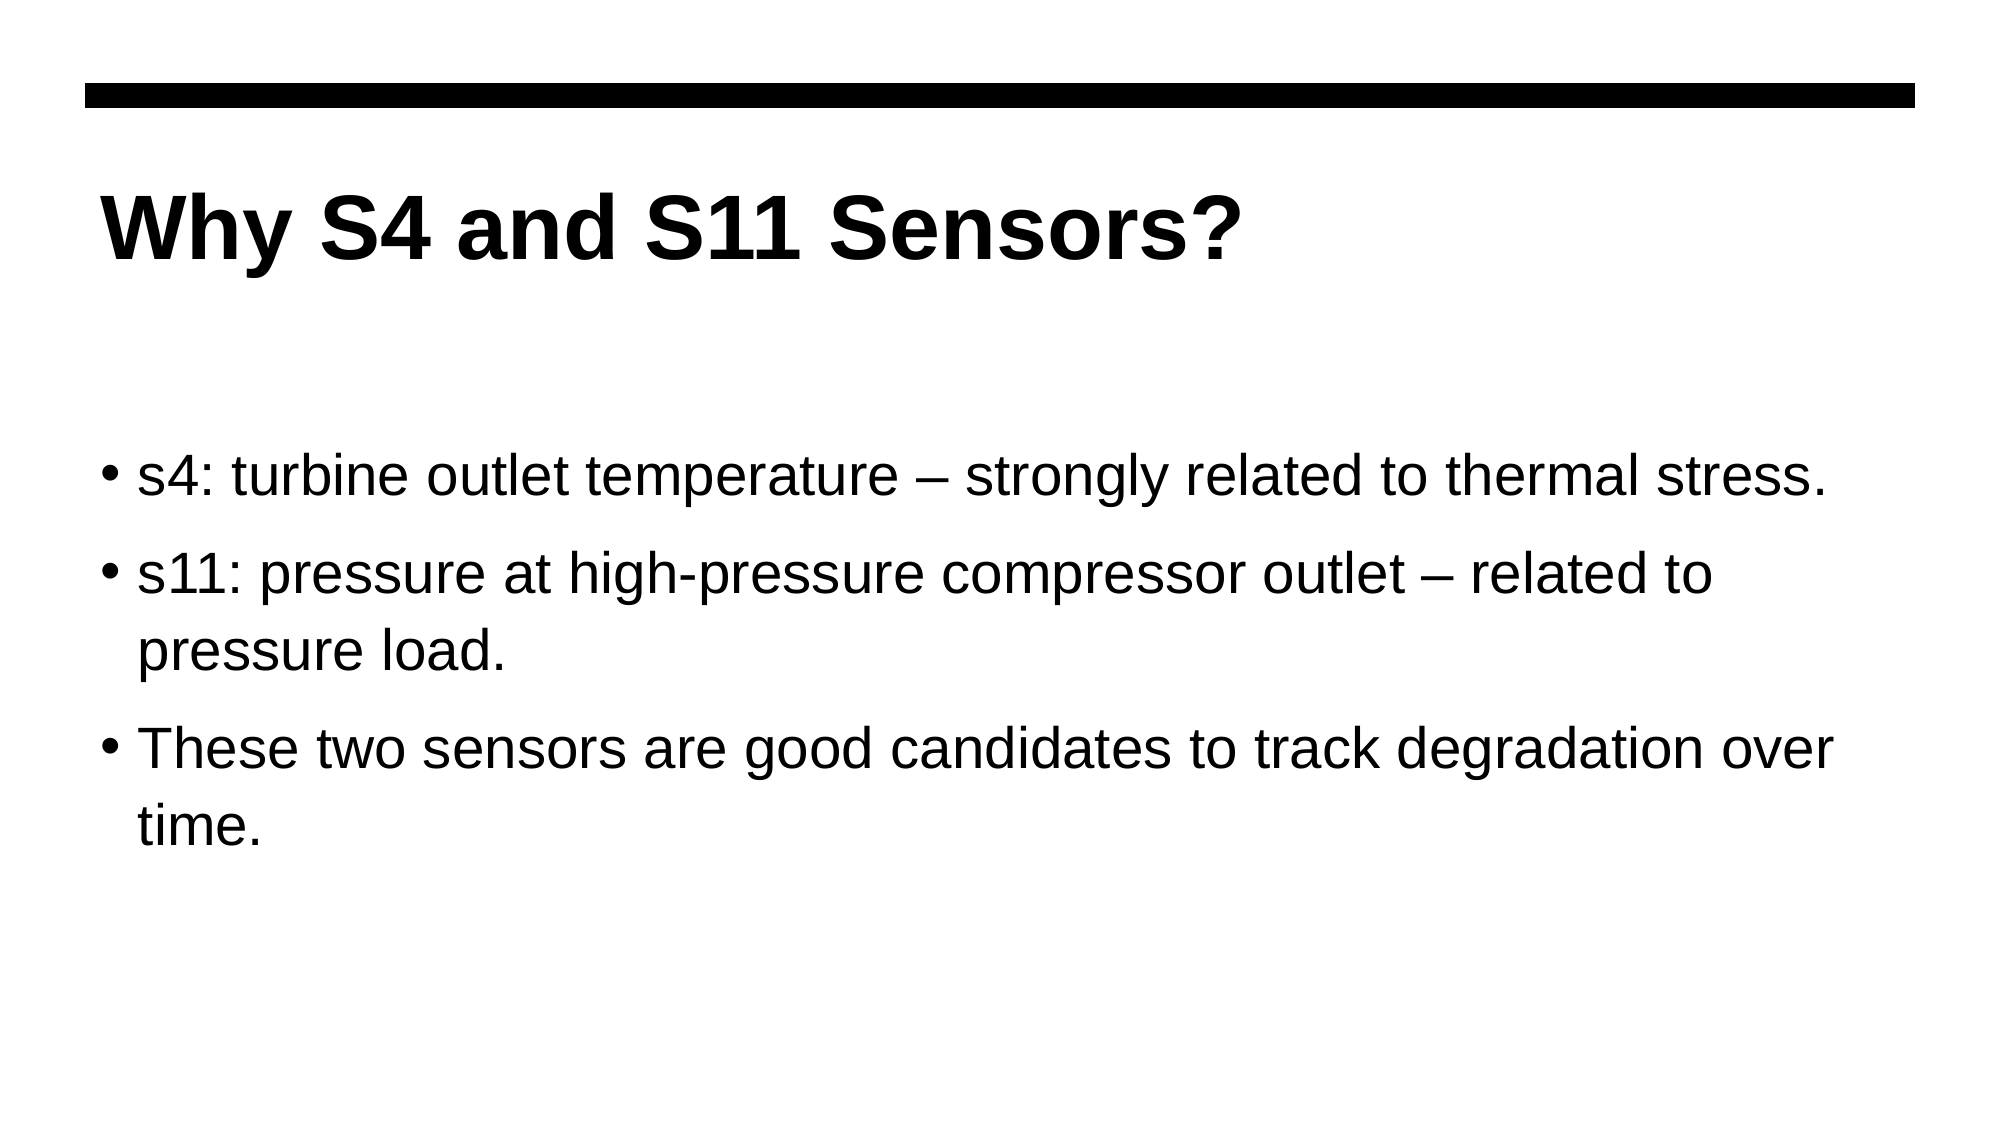

# Why S4 and S11 Sensors?
s4: turbine outlet temperature – strongly related to thermal stress.
s11: pressure at high‑pressure compressor outlet – related to pressure load.
These two sensors are good candidates to track degradation over time.